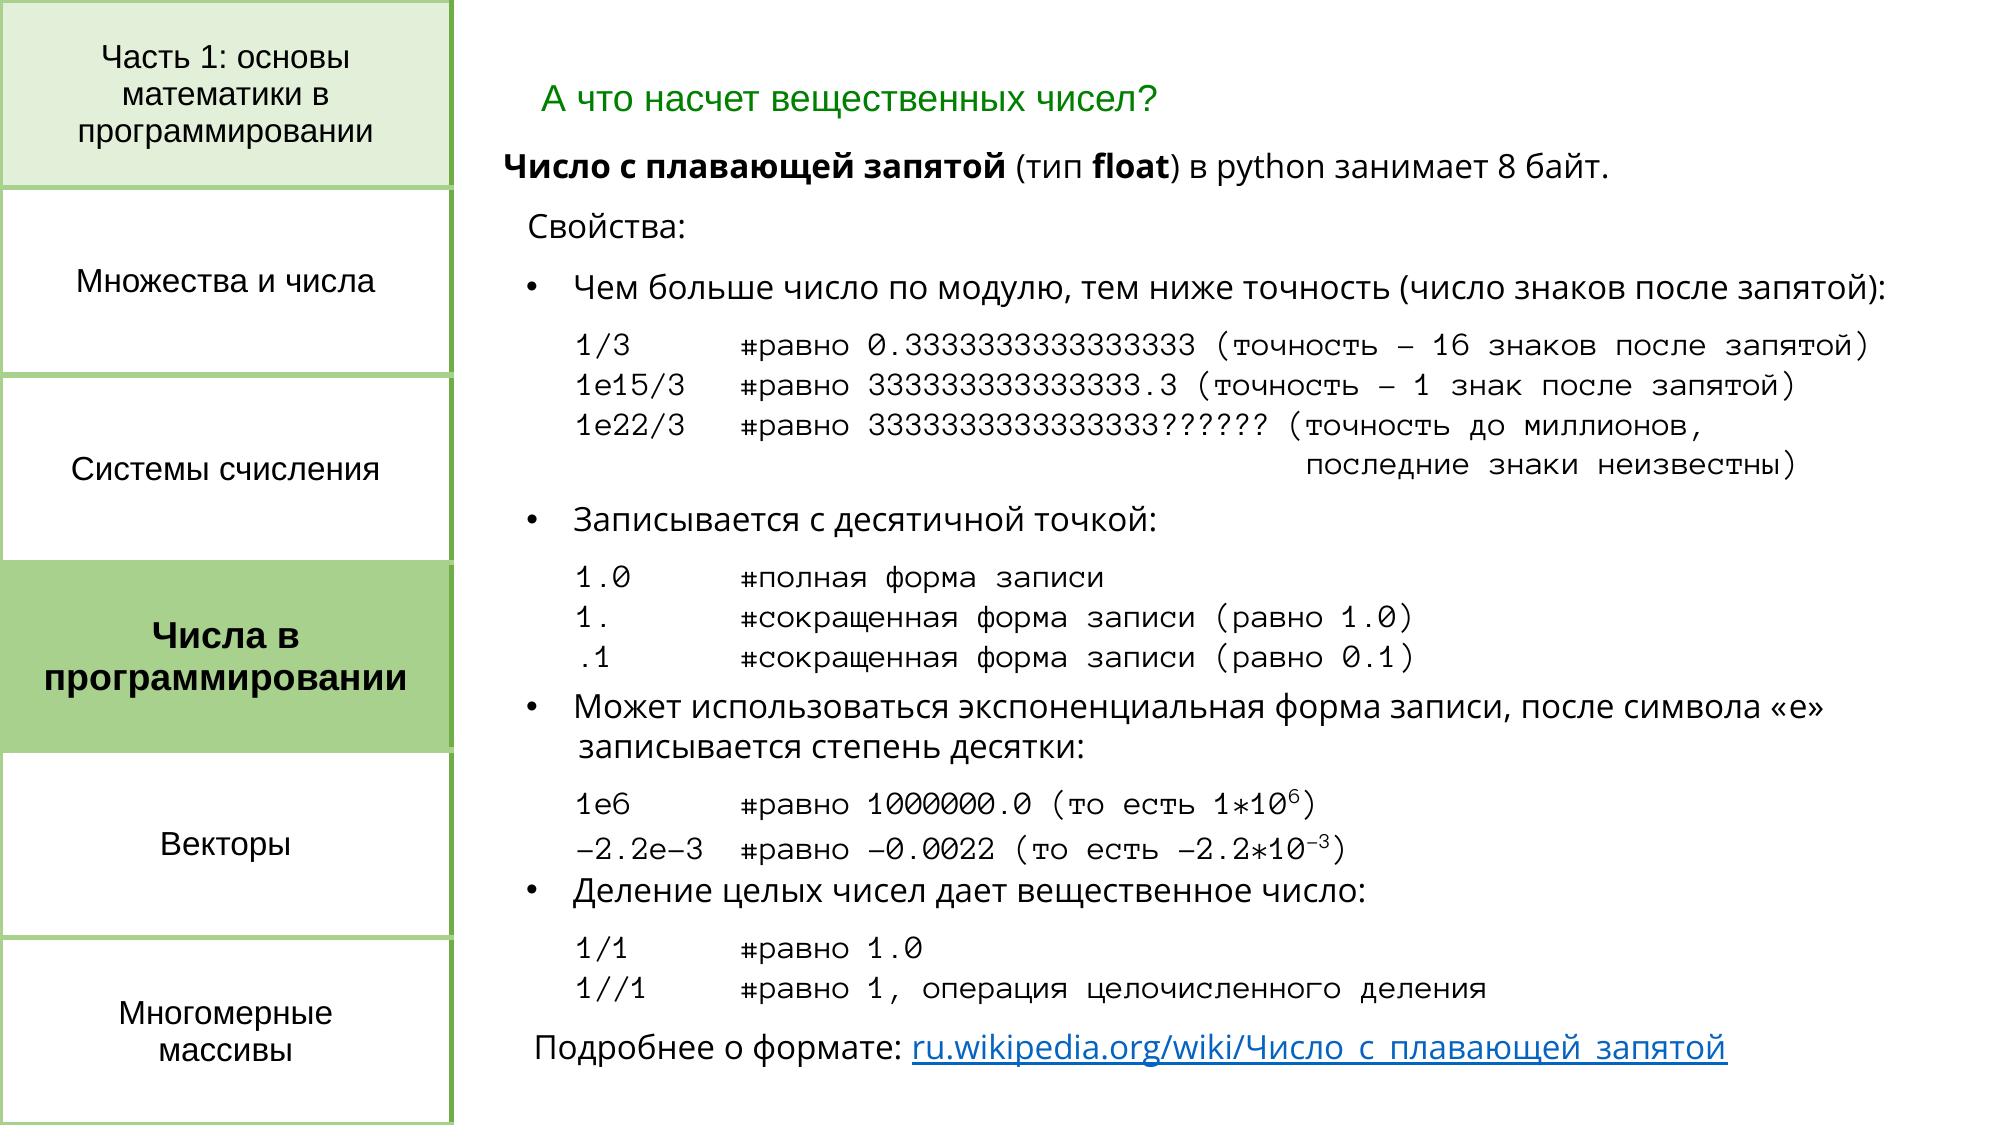

| Часть 1: основы математики в программировании |
| --- |
| Множества и числа |
| Системы счисления |
| Числа в программировании |
| Векторы |
| Многомерные массивы |
А что насчет вещественных чисел?
Число с плавающей запятой (тип float) в python занимает 8 байт.
Свойства:
Чем больше число по модулю, тем ниже точность (число знаков после запятой):
1/3      #равно 0.3333333333333333 (точность – 16 знаков после запятой)
1e15/3   #равно 333333333333333.3 (точность – 1 знак после запятой)
1e22/3   #равно 3333333333333333?????? (точность до миллионов,
                                        последние знаки неизвестны)
Записывается с десятичной точкой:
1.0      #полная форма записи
1.       #сокращенная форма записи (равно 1.0)
.1       #сокращенная форма записи (равно 0.1)
Может использоваться экспоненциальная форма записи, после символа «e»
      записывается степень десятки:
1e6      #равно 1000000.0 (то есть 1*106)
-2.2e-3  #равно -0.0022 (то есть -2.2*10-3)
Деление целых чисел дает вещественное число:
1/1      #равно 1.0
1//1     #равно 1, операция целочисленного деления
Подробнее о формате: ru.wikipedia.org/wiki/Число_с_плавающей_запятой